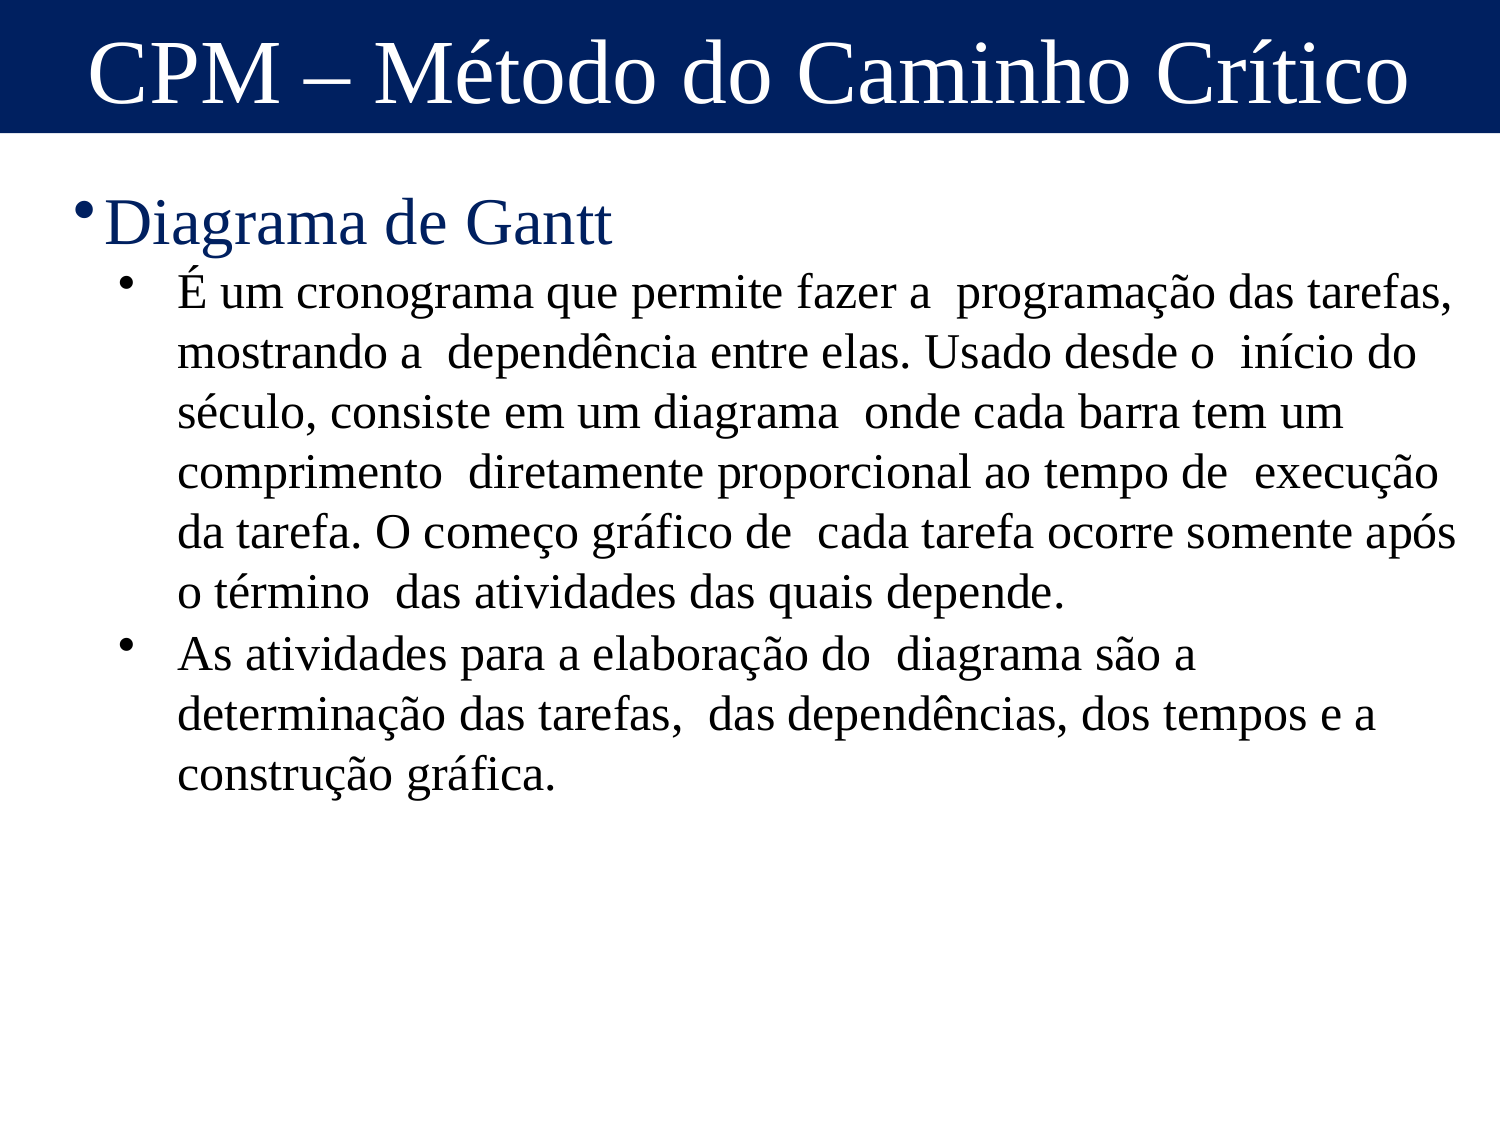

CPM – Método do Caminho Crítico
Diagrama de Gantt
É um cronograma que permite fazer a  programação das tarefas, mostrando a  dependência entre elas. Usado desde o  início do século, consiste em um diagrama  onde cada barra tem um comprimento  diretamente proporcional ao tempo de  execução da tarefa. O começo gráfico de  cada tarefa ocorre somente após o término  das atividades das quais depende.
As atividades para a elaboração do  diagrama são a determinação das tarefas,  das dependências, dos tempos e a  construção gráfica.